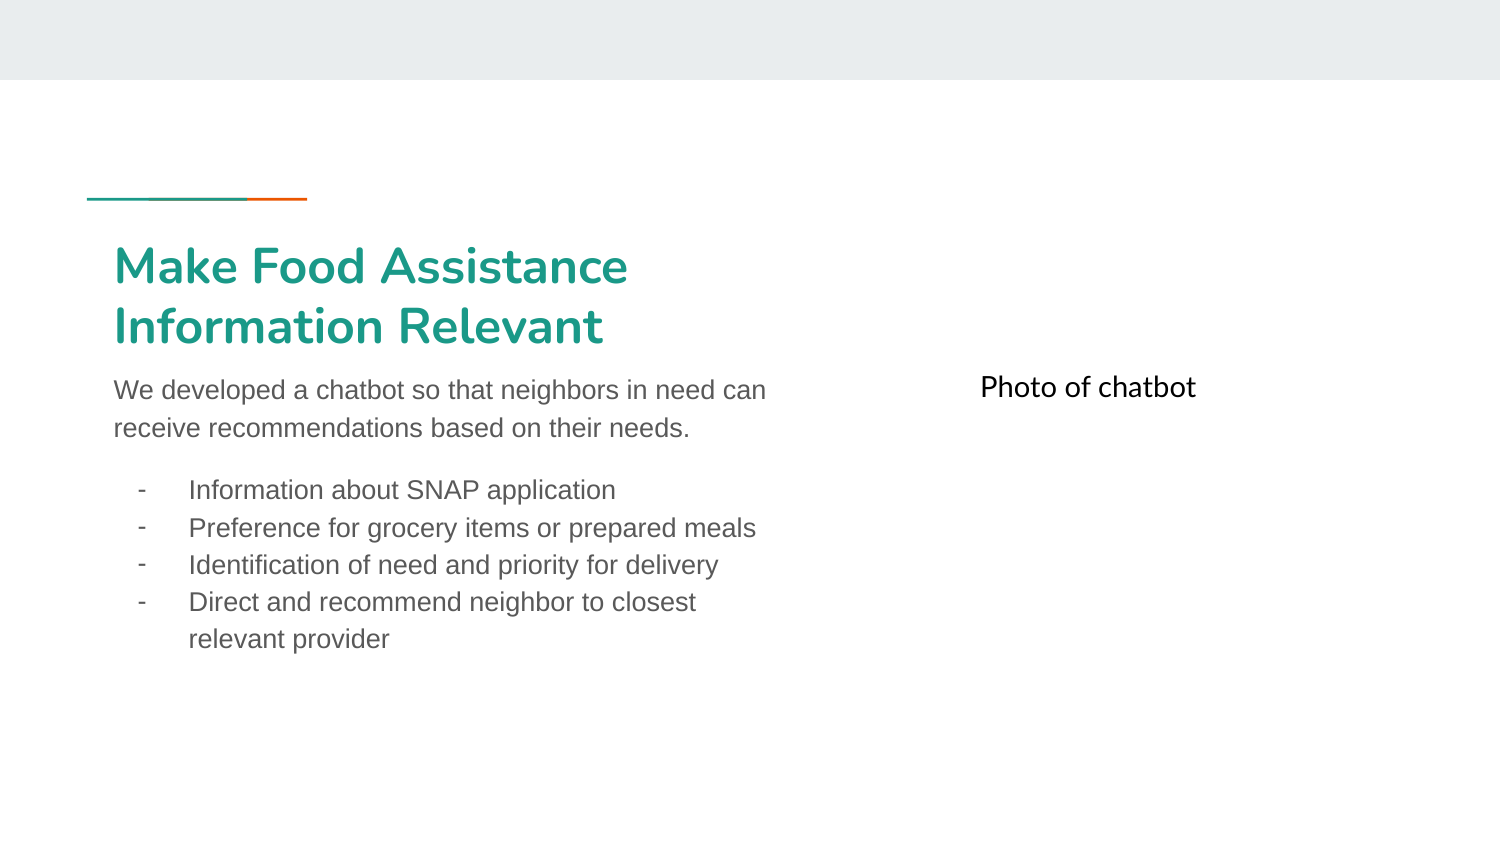

# Make Food Assistance  Information Relevant
We developed a chatbot so that neighbors in need can receive recommendations based on their needs.
Information about SNAP application
Preference for grocery items or prepared meals
Identification of need and priority for delivery
Direct and recommend neighbor to closest relevant provider

Photo of chatbot